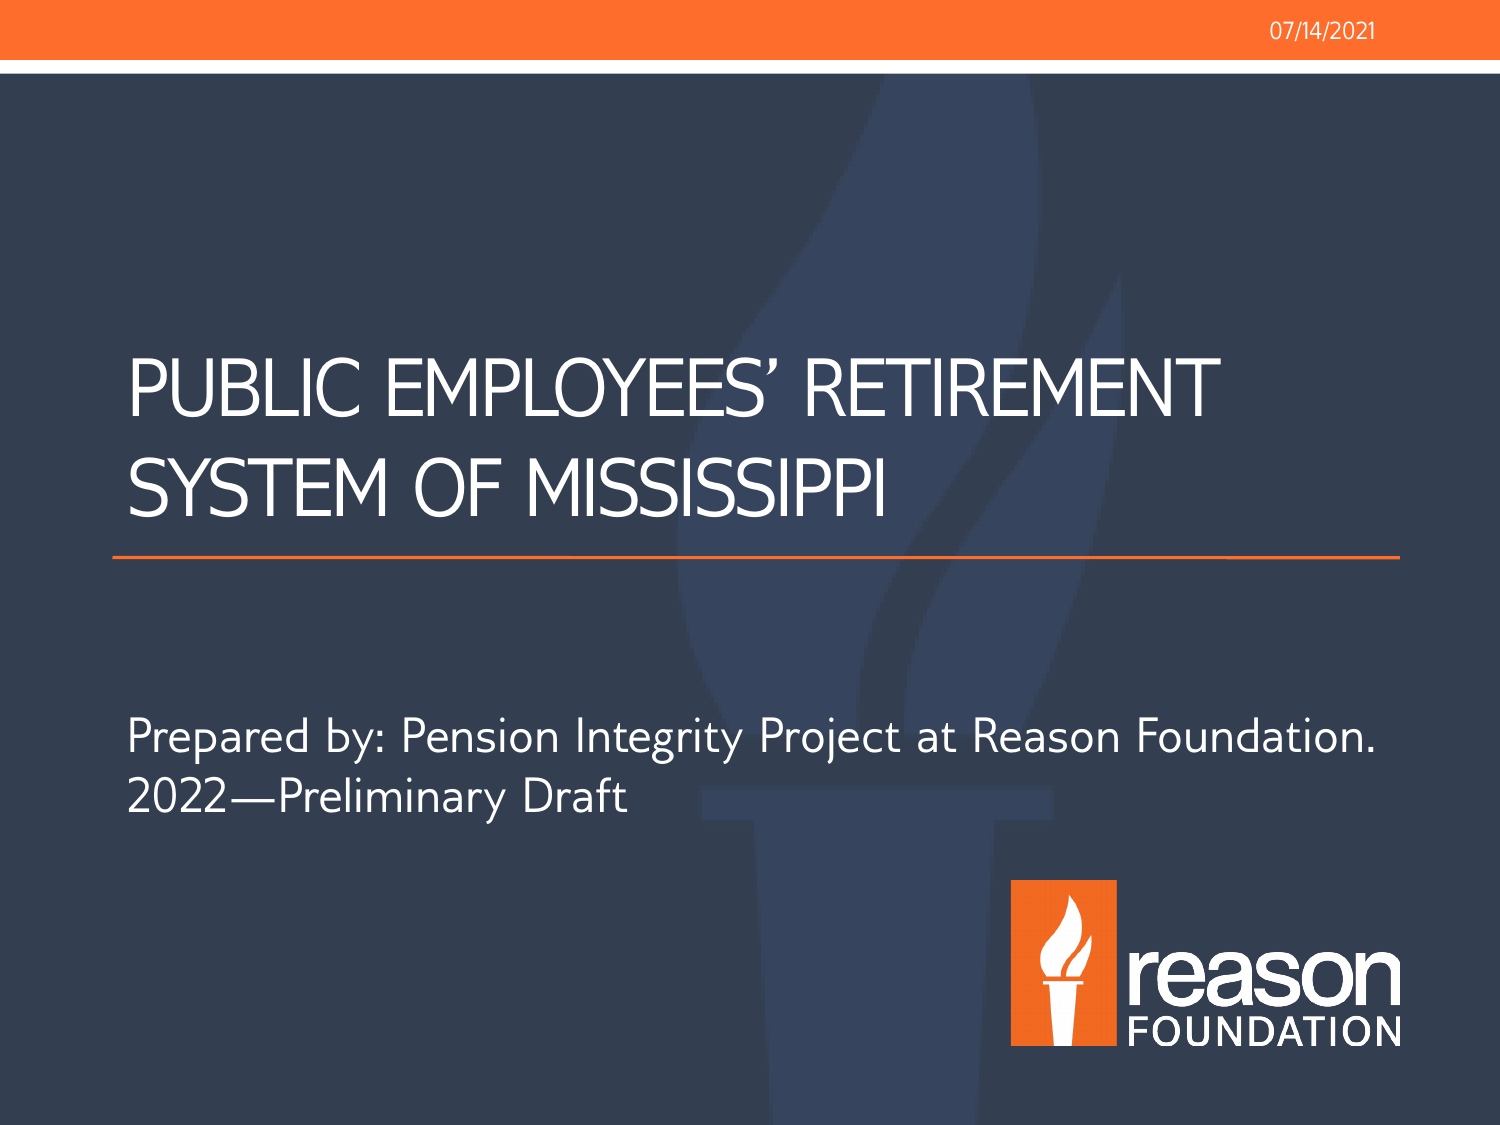

07/14/2021
# Public Employees’ Retirement System of Mississippi
Prepared by: Pension Integrity Project at Reason Foundation. 2022—Preliminary Draft